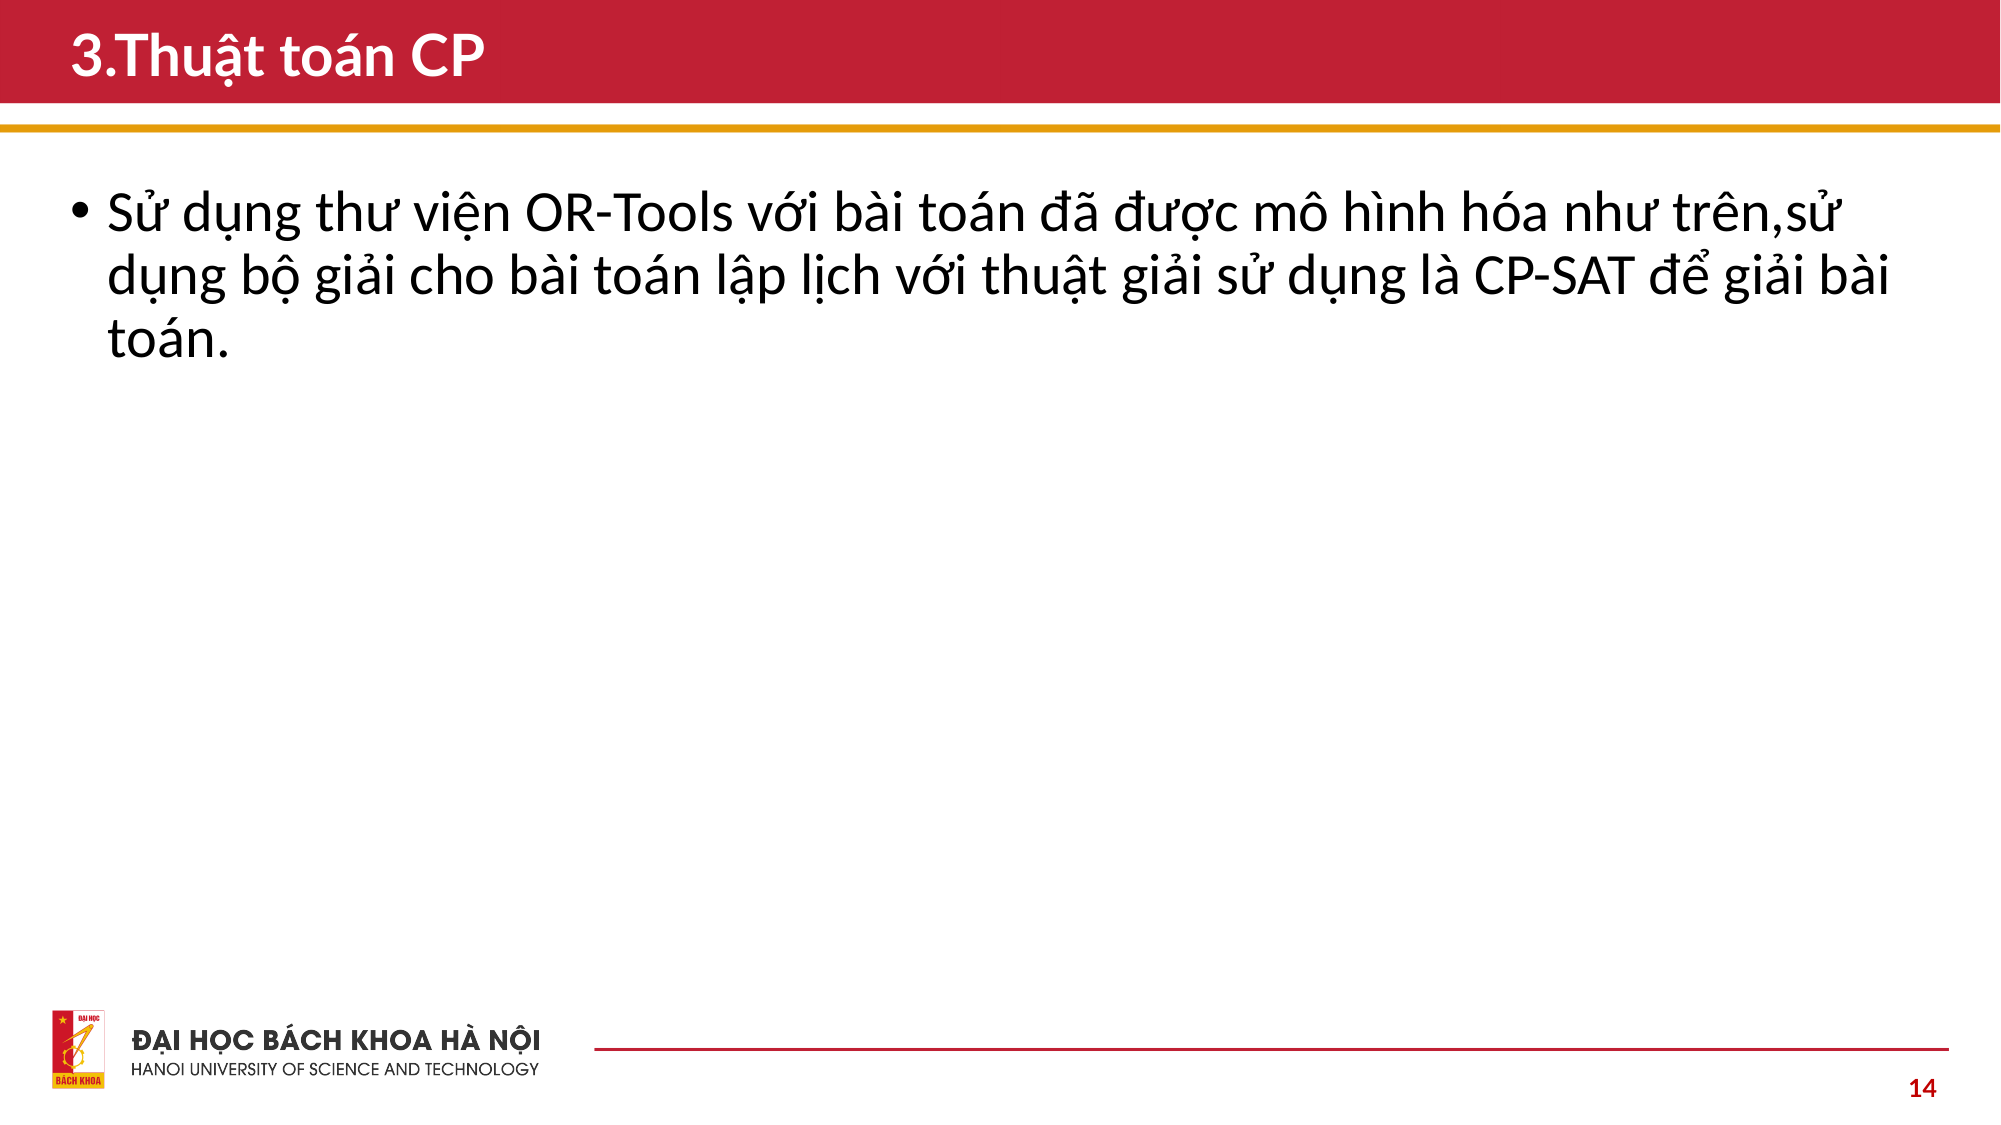

# 3.Thuật toán CP
Sử dụng thư viện OR-Tools với bài toán đã được mô hình hóa như trên,sử dụng bộ giải cho bài toán lập lịch với thuật giải sử dụng là CP-SAT để giải bài toán.
14